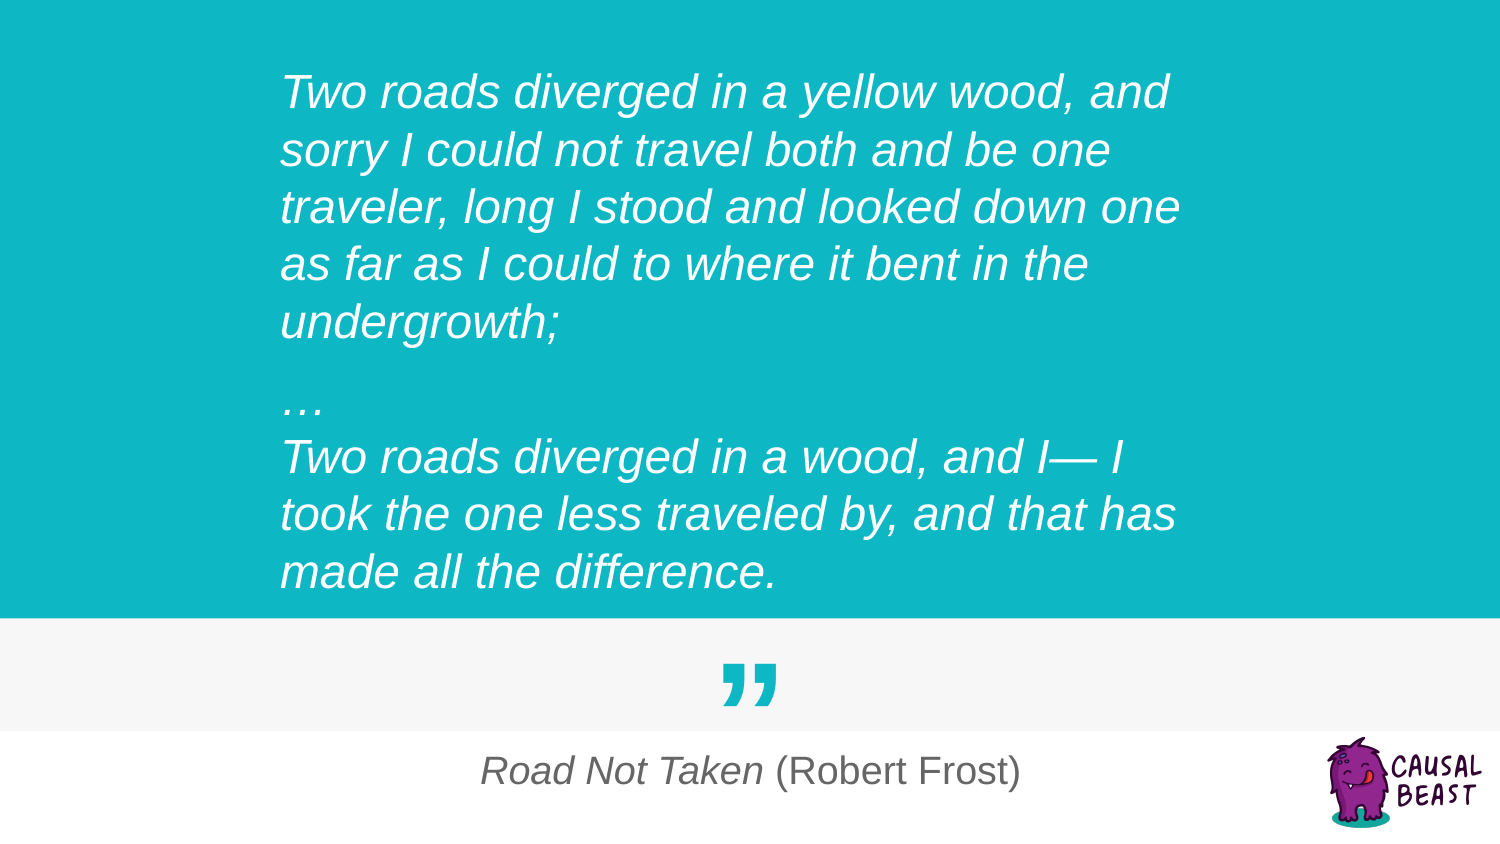

Two roads diverged in a yellow wood, and sorry I could not travel both and be one traveler, long I stood and looked down one as far as I could to where it bent in the undergrowth;
…
Two roads diverged in a wood, and I— I took the one less traveled by, and that has made all the difference.

46
Road Not Taken (Robert Frost)